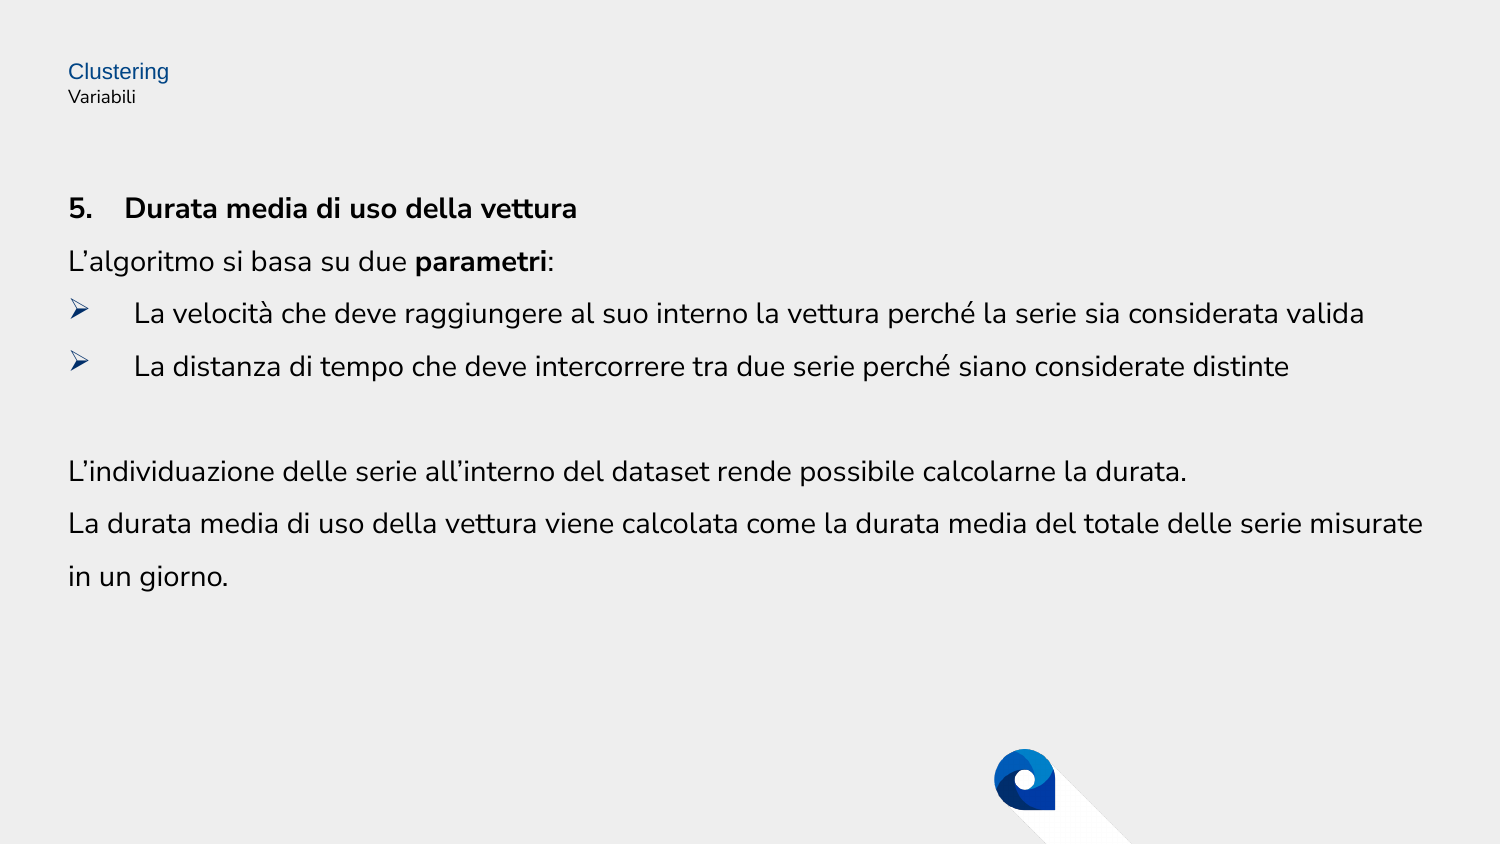

# Clustering Variabili
Durata media di uso della vettura
L’algoritmo si basa su due parametri:
La velocità che deve raggiungere al suo interno la vettura perché la serie sia considerata valida
La distanza di tempo che deve intercorrere tra due serie perché siano considerate distinte

L’individuazione delle serie all’interno del dataset rende possibile calcolarne la durata.
La durata media di uso della vettura viene calcolata come la durata media del totale delle serie misurate in un giorno.